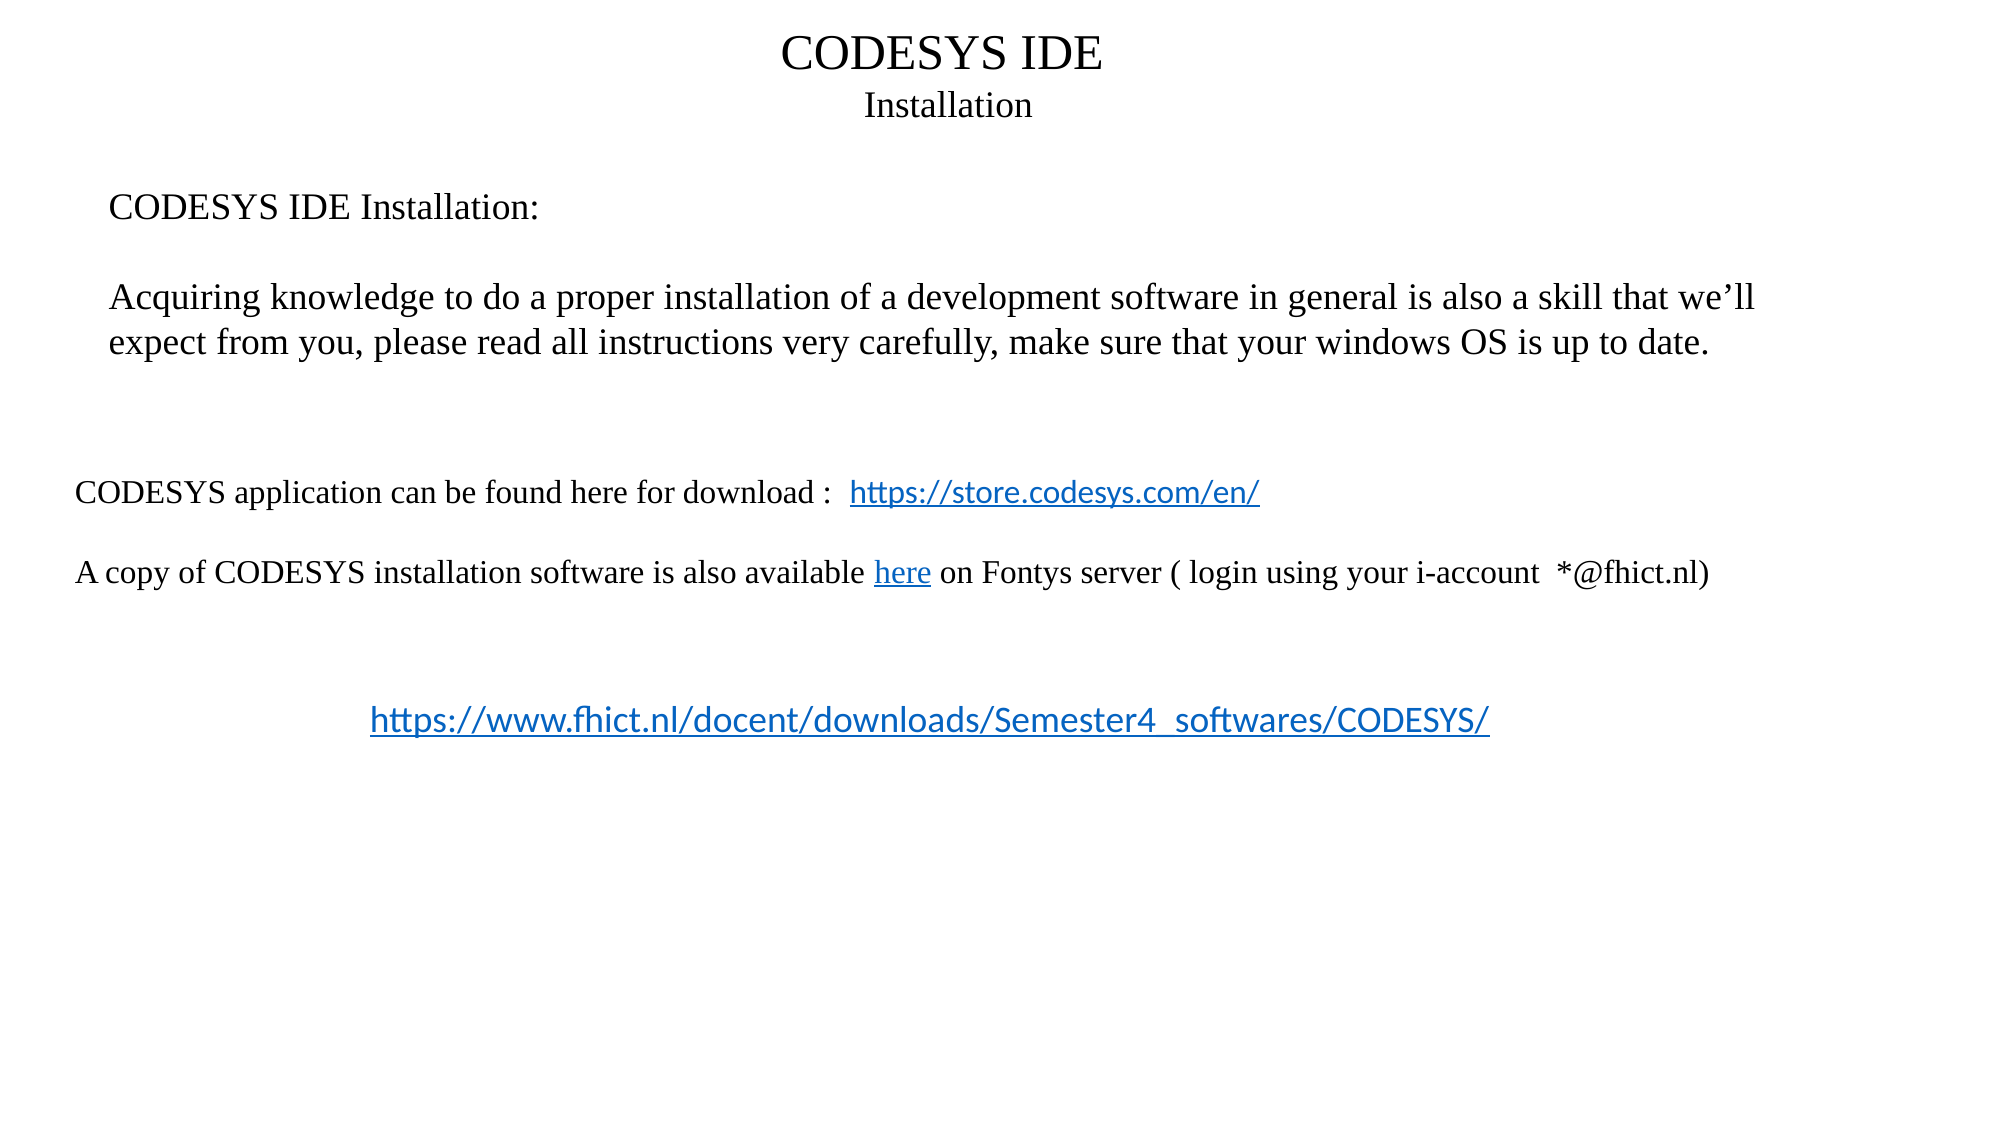

CODESYS IDE
Installation
CODESYS IDE Installation:

Acquiring knowledge to do a proper installation of a development software in general is also a skill that we’ll expect from you, please read all instructions very carefully, make sure that your windows OS is up to date.
CODESYS application can be found here for download :  https://store.codesys.com/en/

A copy of CODESYS installation software is also available here on Fontys server ( login using your i-account  *@fhict.nl)
https://www.fhict.nl/docent/downloads/Semester4_softwares/CODESYS/